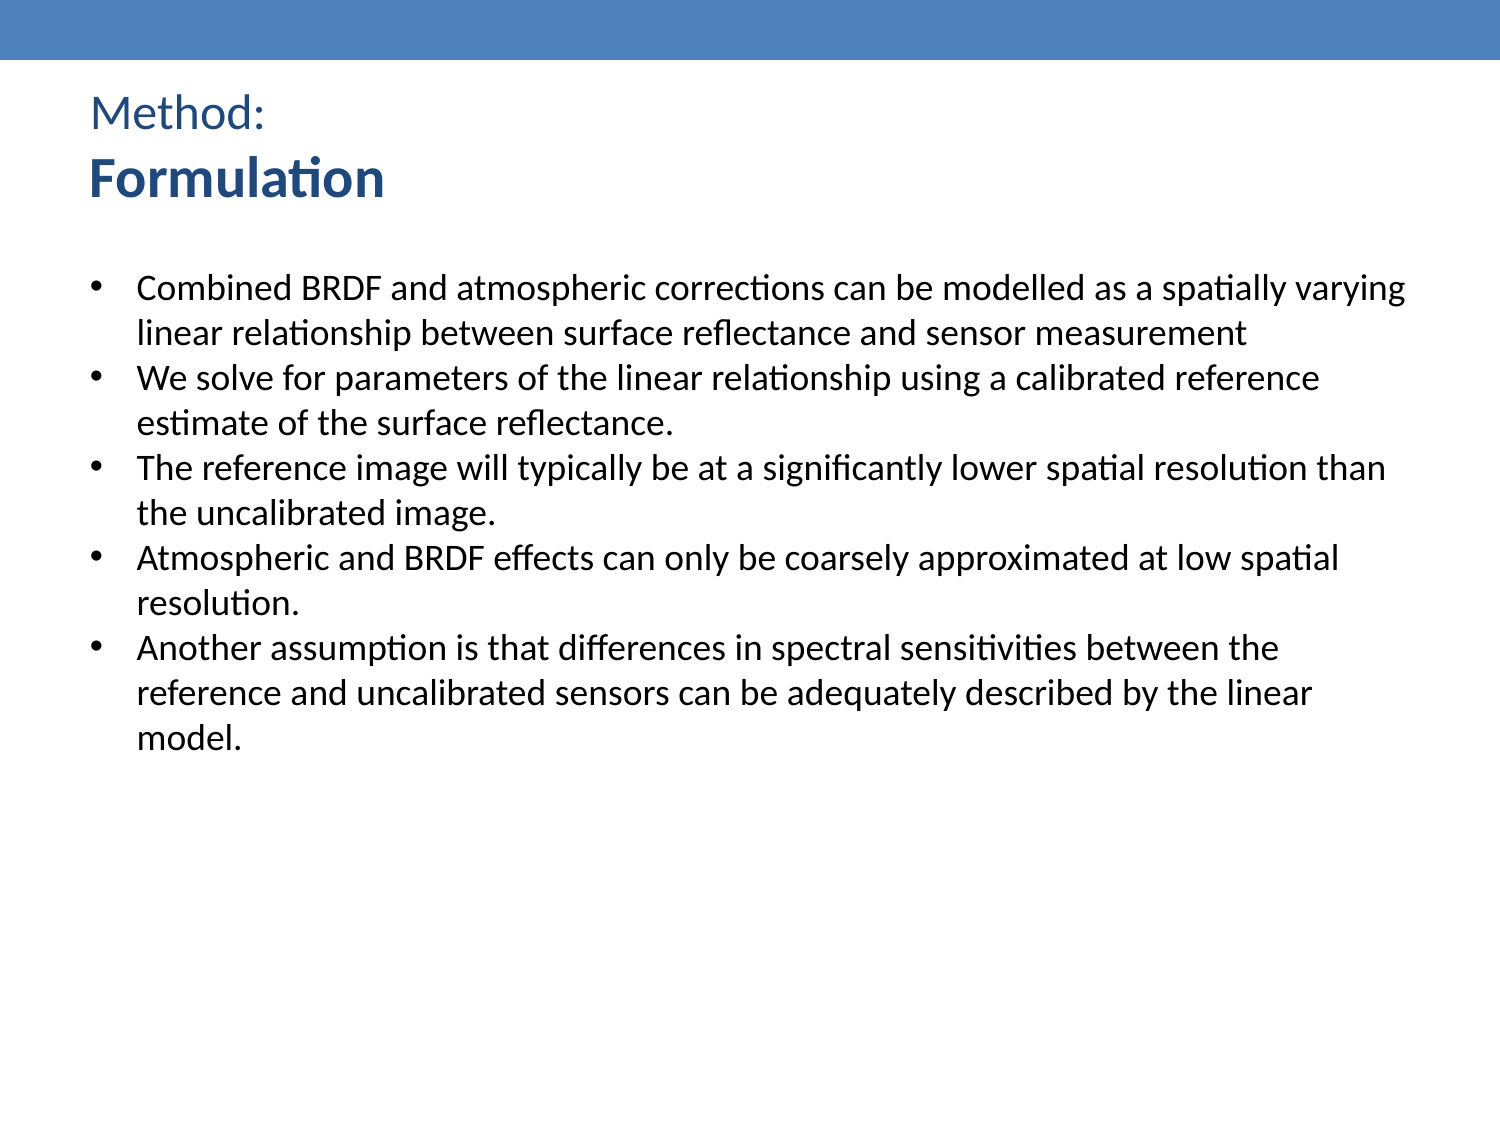

Method:
Formulation
Combined BRDF and atmospheric corrections can be modelled as a spatially varying linear relationship between surface reflectance and sensor measurement
We solve for parameters of the linear relationship using a calibrated reference estimate of the surface reflectance.
The reference image will typically be at a significantly lower spatial resolution than the uncalibrated image.
Atmospheric and BRDF effects can only be coarsely approximated at low spatial resolution.
Another assumption is that differences in spectral sensitivities between the reference and uncalibrated sensors can be adequately described by the linear model.